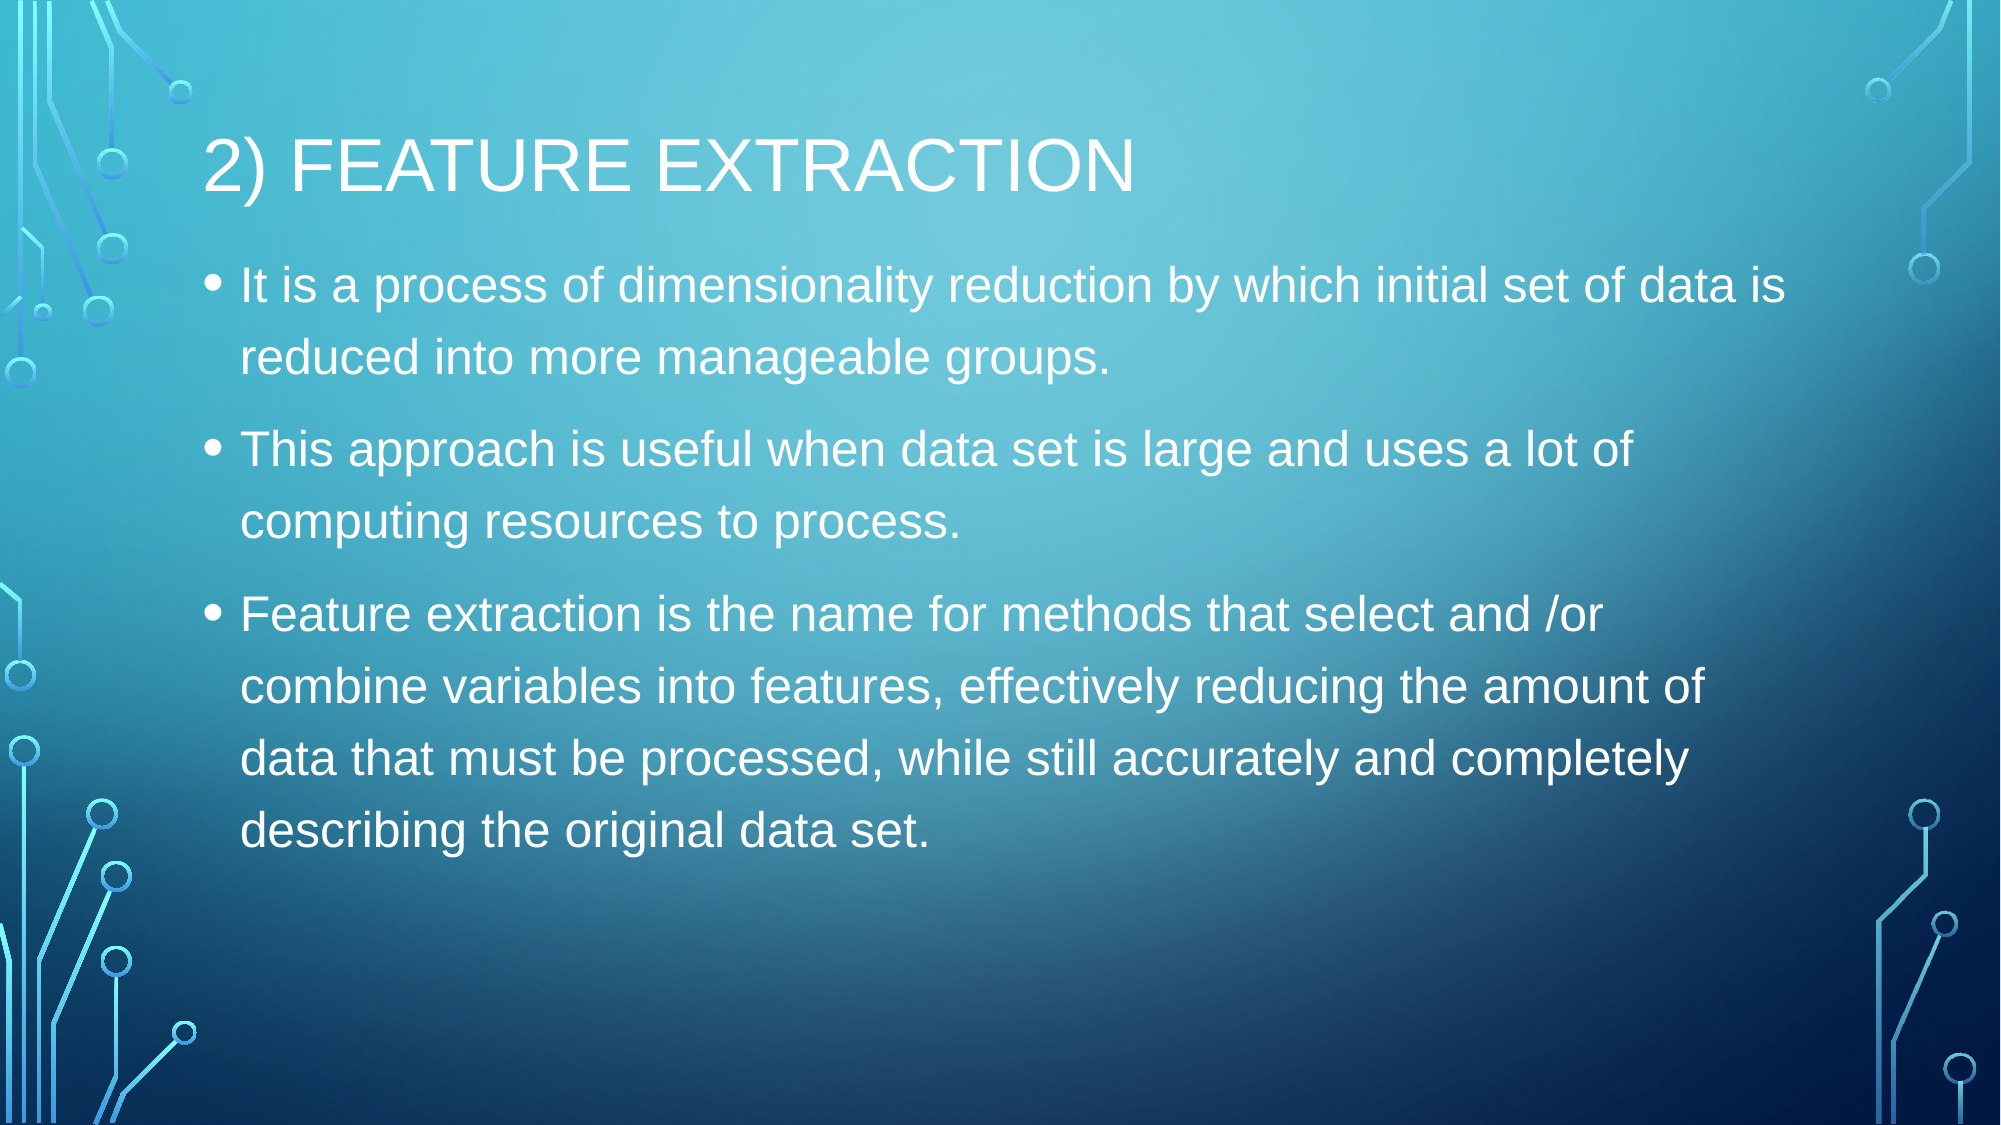

# 2) Feature Extraction
It is a process of dimensionality reduction by which initial set of data is reduced into more manageable groups.
This approach is useful when data set is large and uses a lot of computing resources to process.
Feature extraction is the name for methods that select and /or combine variables into features, effectively reducing the amount of data that must be processed, while still accurately and completely describing the original data set.